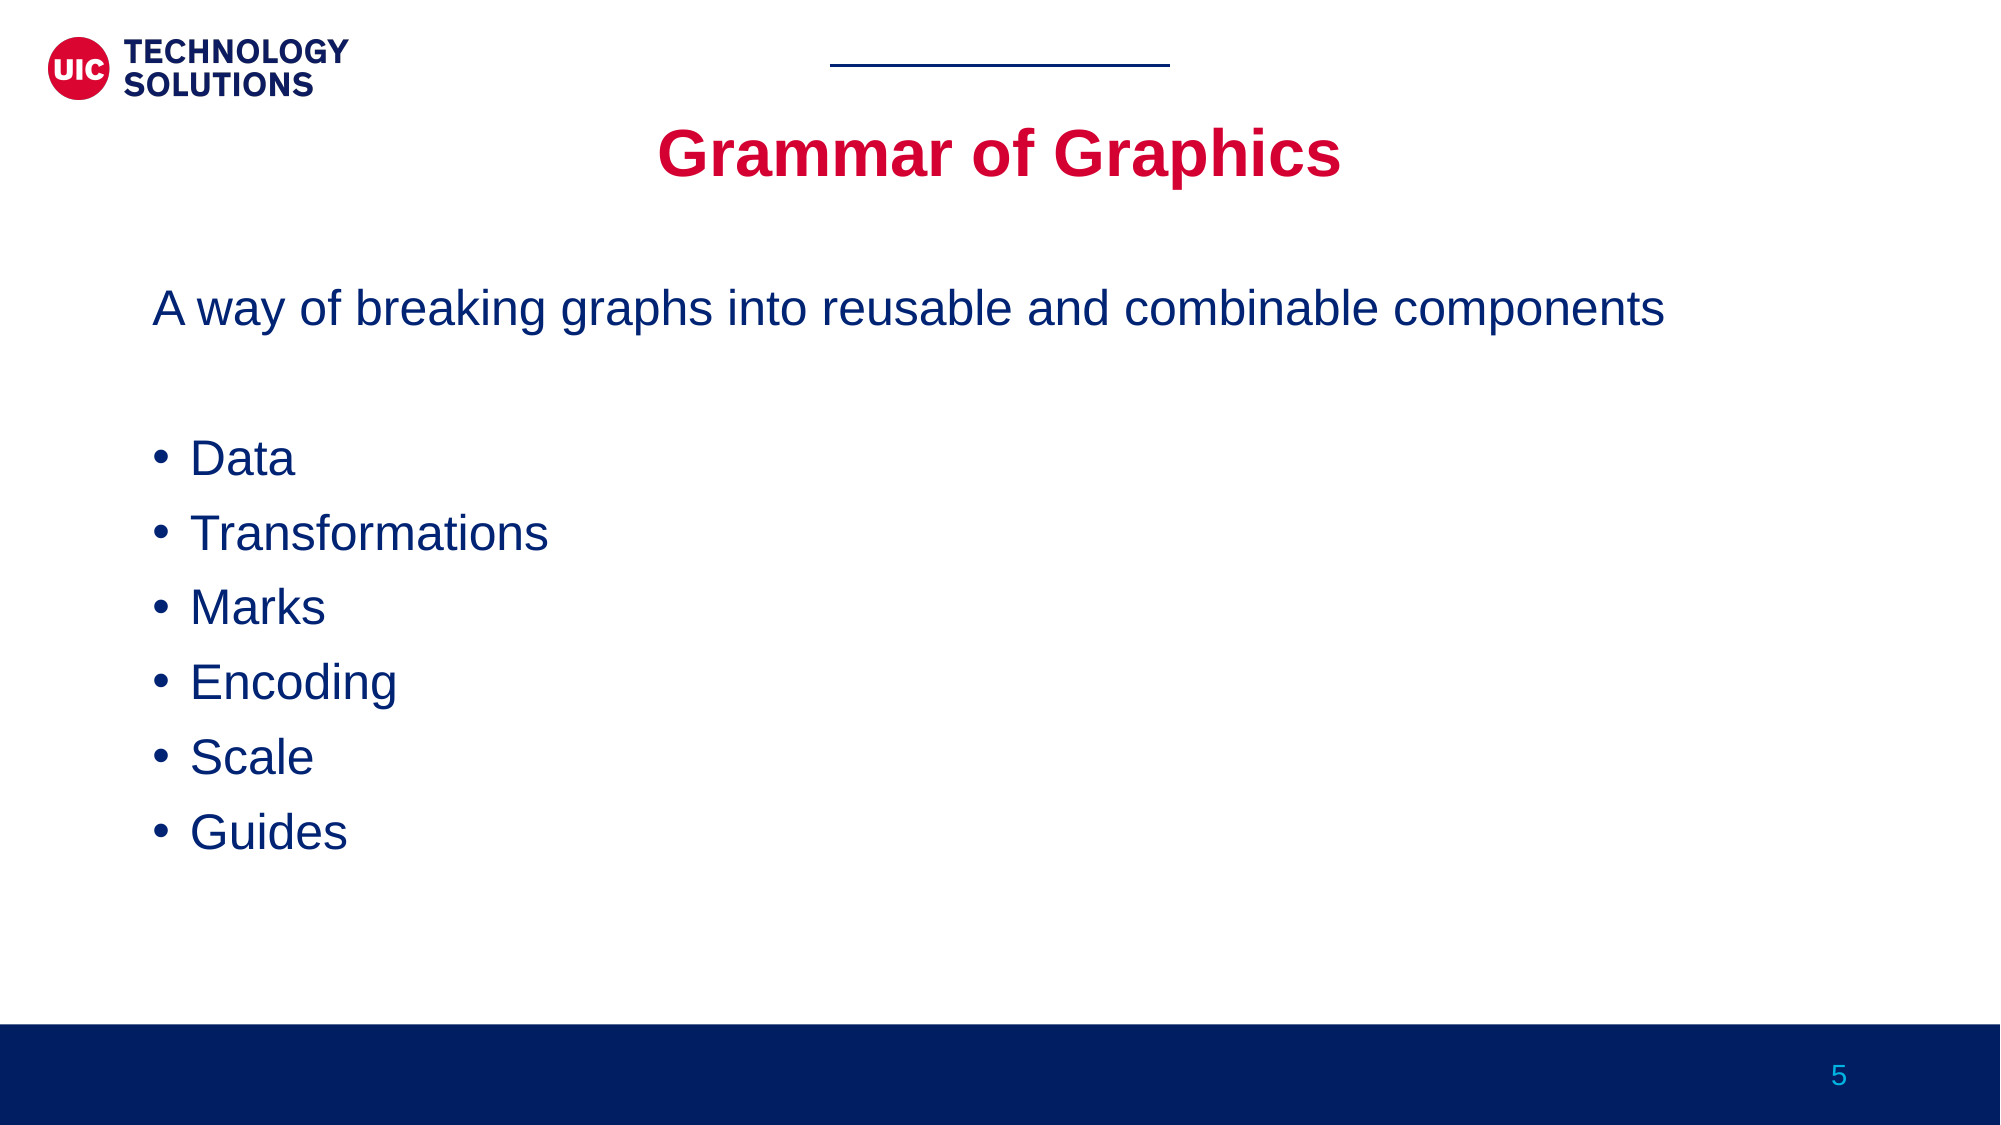

# Grammar of Graphics
A way of breaking graphs into reusable and combinable components

Data
Transformations
Marks
Encoding
Scale
Guides